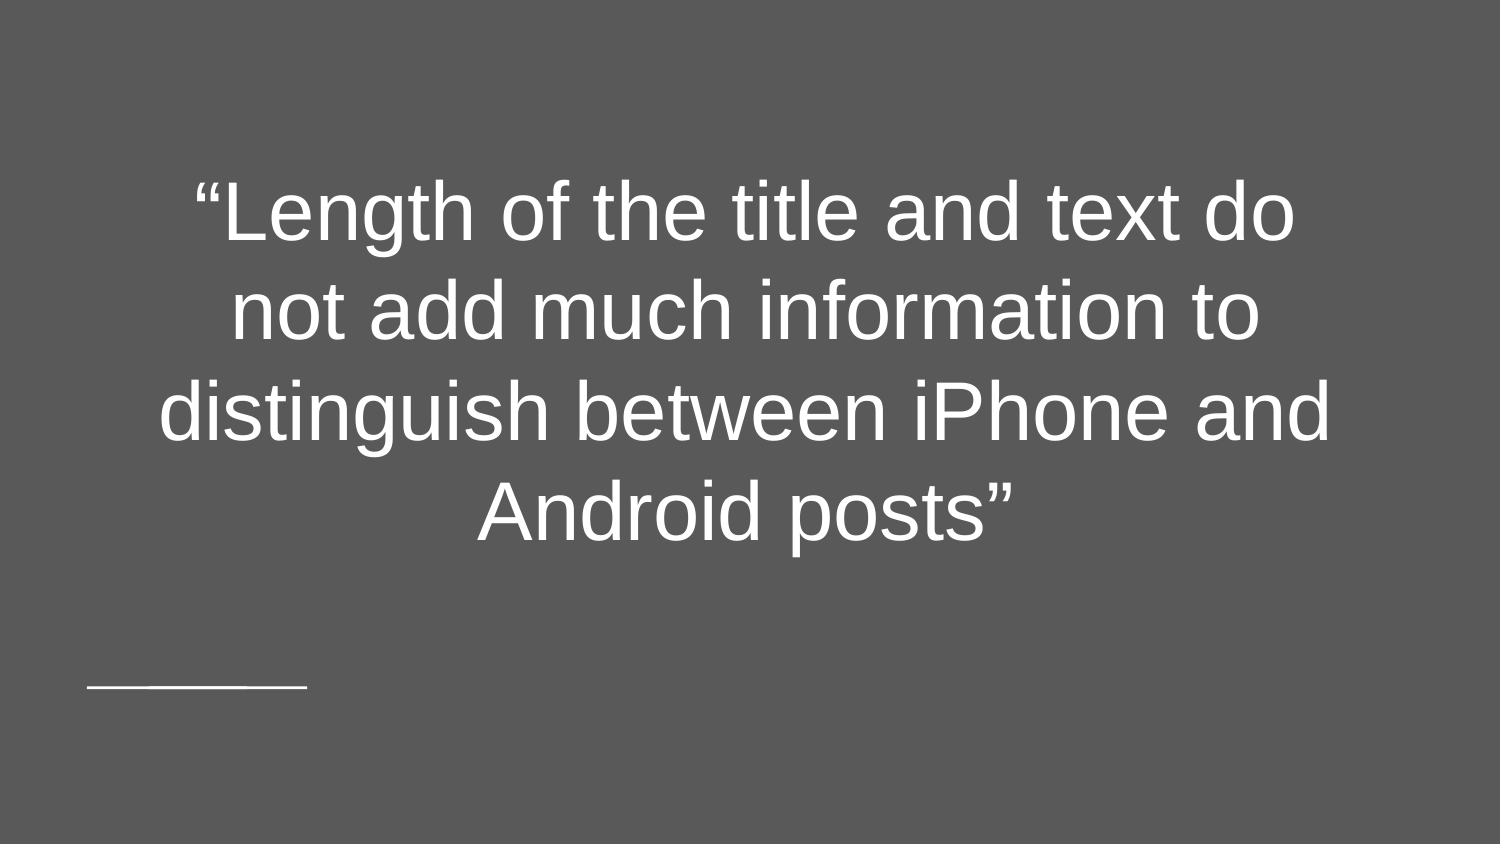

# “Length of the title and text do not add much information to distinguish between iPhone and Android posts”